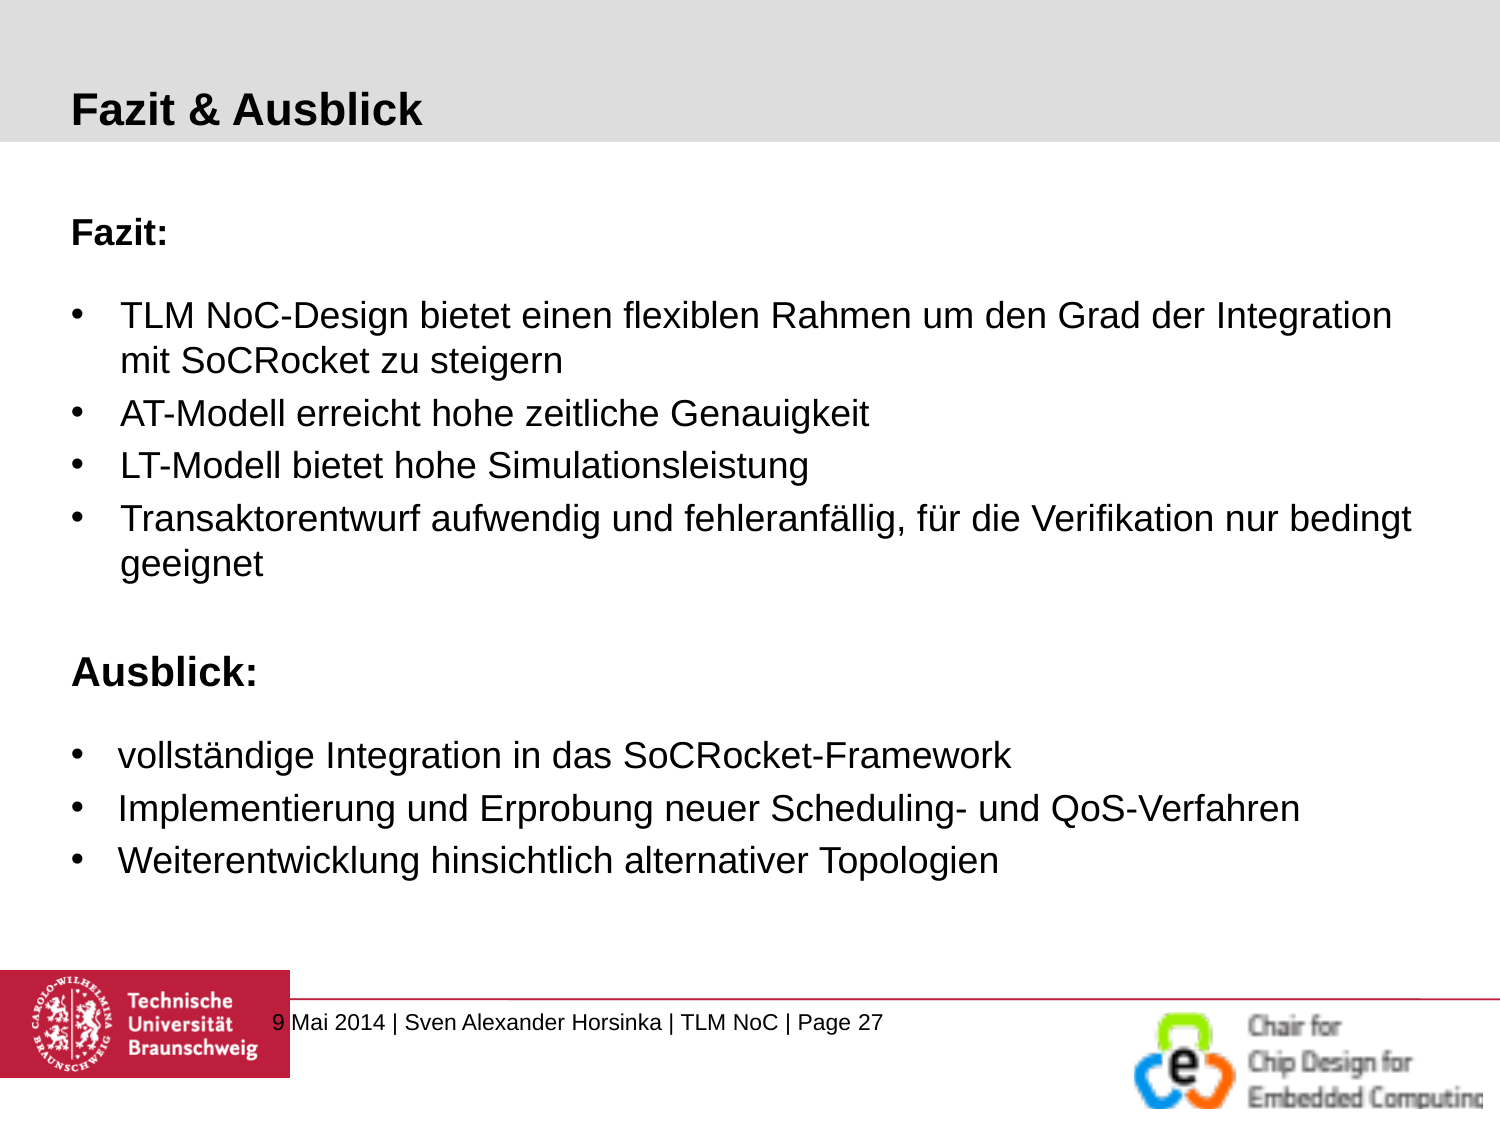

# Fazit & Ausblick
Fazit:

TLM NoC-Design bietet einen flexiblen Rahmen um den Grad der Integration mit SoCRocket zu steigern
AT-Modell erreicht hohe zeitliche Genauigkeit
LT-Modell bietet hohe Simulationsleistung
Transaktorentwurf aufwendig und fehleranfällig, für die Verifikation nur bedingt geeignet

Ausblick:

vollständige Integration in das SoCRocket-Framework
Implementierung und Erprobung neuer Scheduling- und QoS-Verfahren
Weiterentwicklung hinsichtlich alternativer Topologien